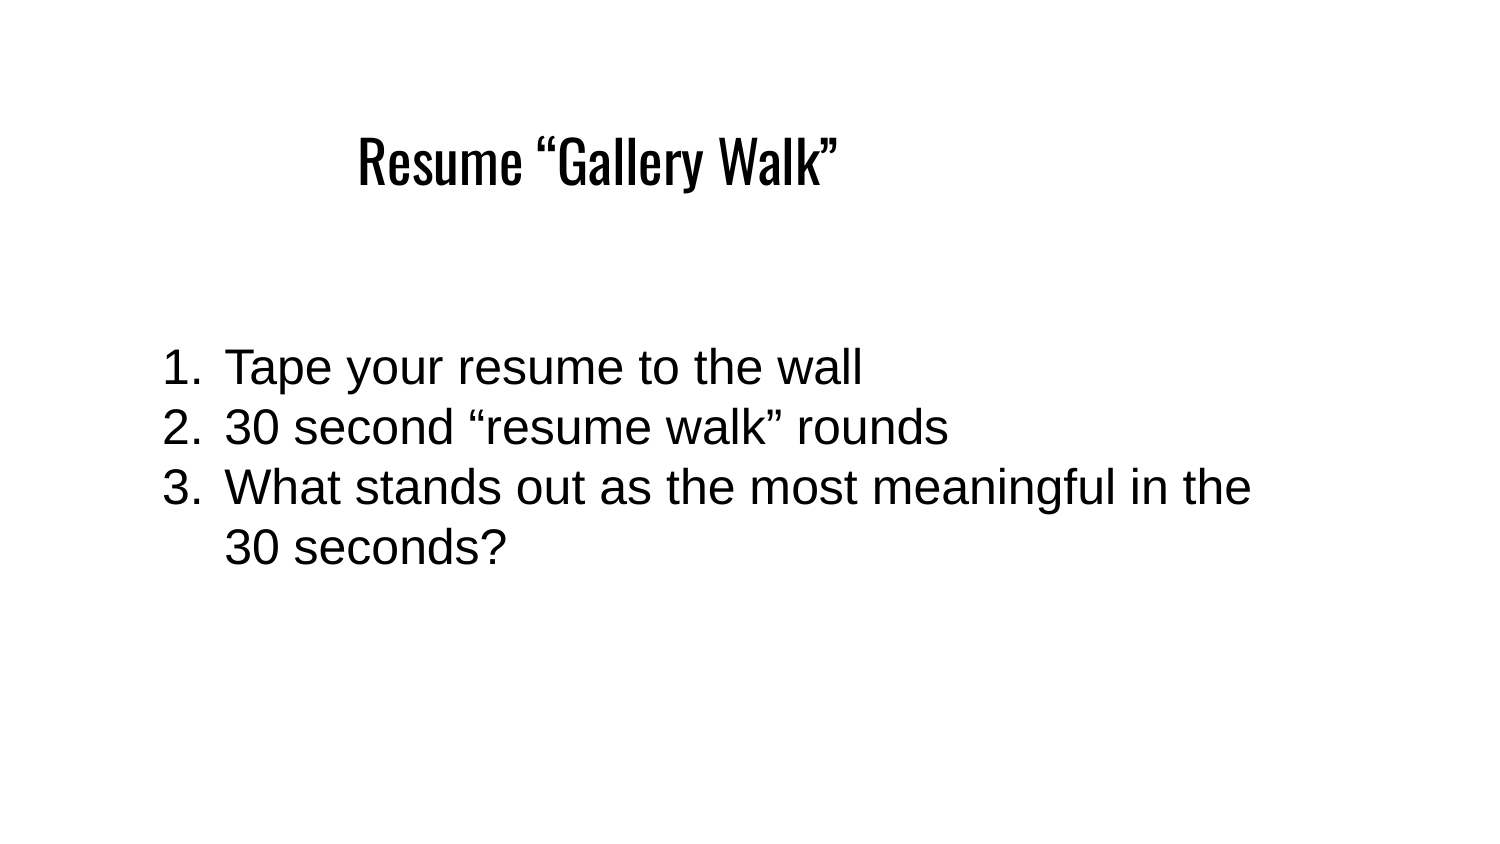

Resume “Gallery Walk”
Tape your resume to the wall
30 second “resume walk” rounds
What stands out as the most meaningful in the 30 seconds?